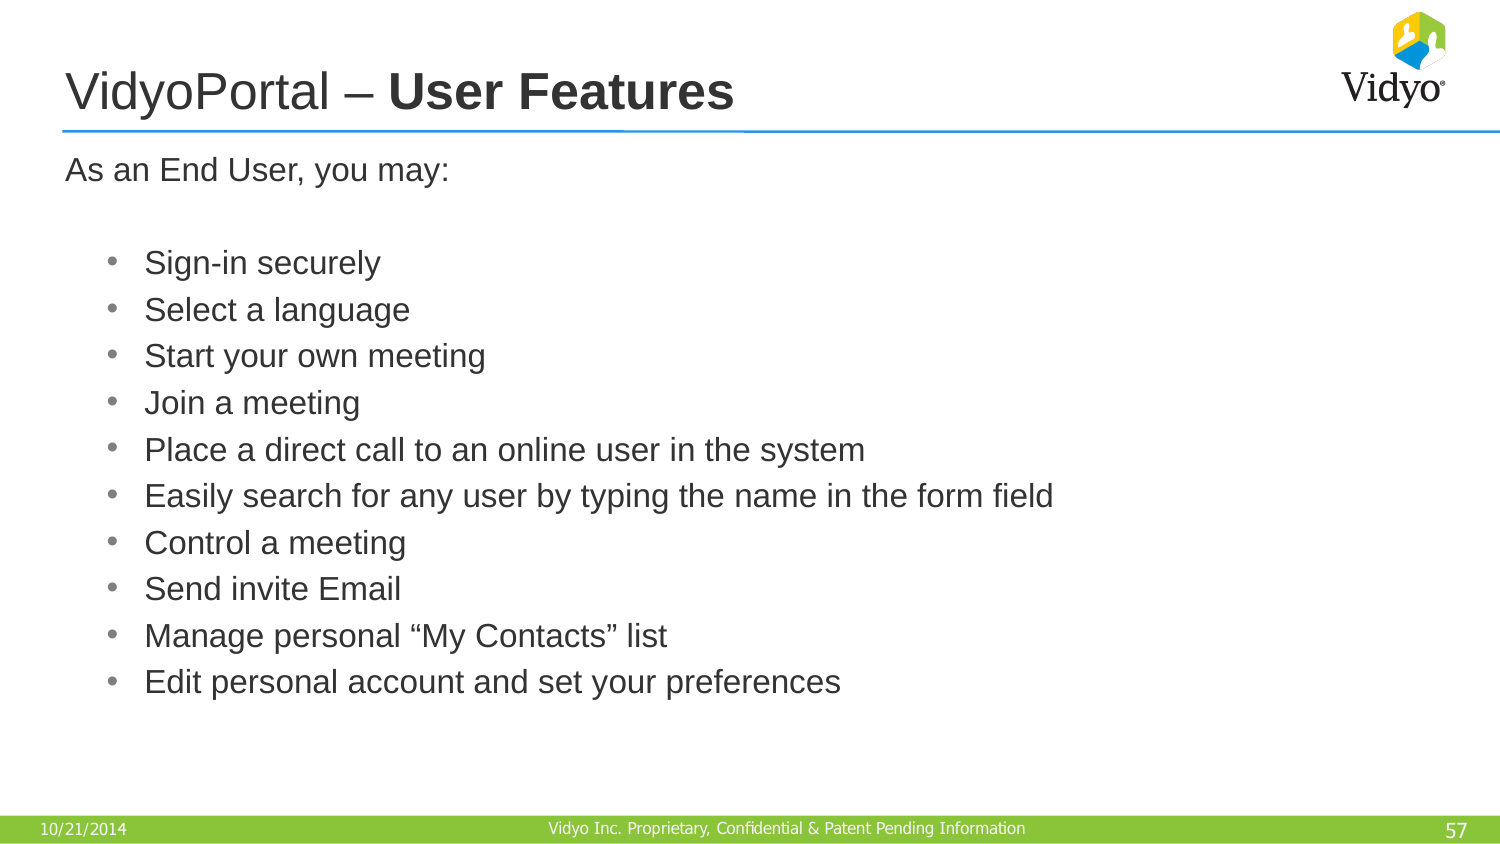

# VidyoPortal – User Features
As an End User, you may:

Sign-in securely
Select a language
Start your own meeting
Join a meeting
Place a direct call to an online user in the system
Easily search for any user by typing the name in the form field
Control a meeting
Send invite Email
Manage personal “My Contacts” list
Edit personal account and set your preferences